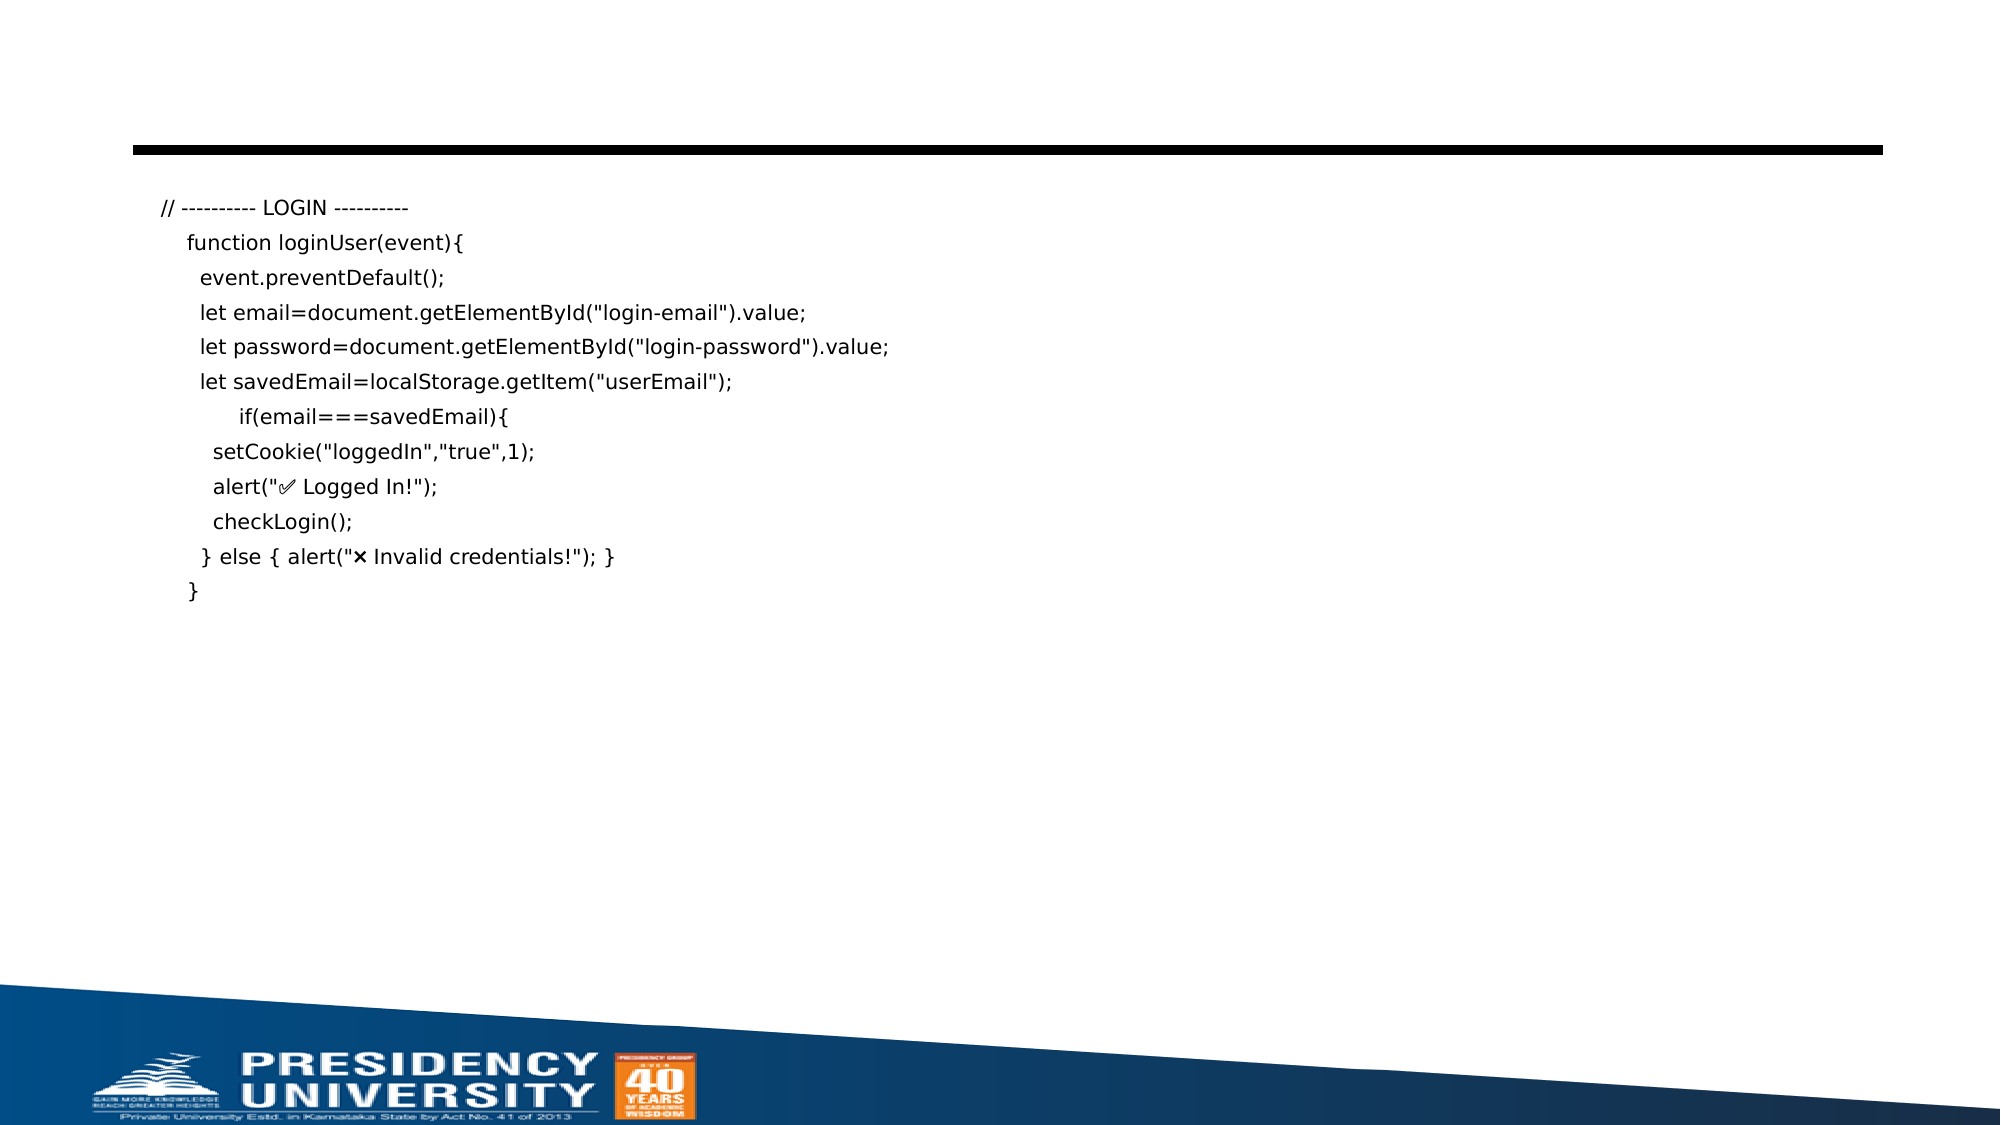

#
// ---------- LOGIN ----------
    function loginUser(event){
      event.preventDefault();
      let email=document.getElementById("login-email").value;
      let password=document.getElementById("login-password").value;
      let savedEmail=localStorage.getItem("userEmail");
            if(email===savedEmail){
        setCookie("loggedIn","true",1);
        alert("✅ Logged In!");
        checkLogin();
      } else { alert("❌ Invalid credentials!"); }
    }